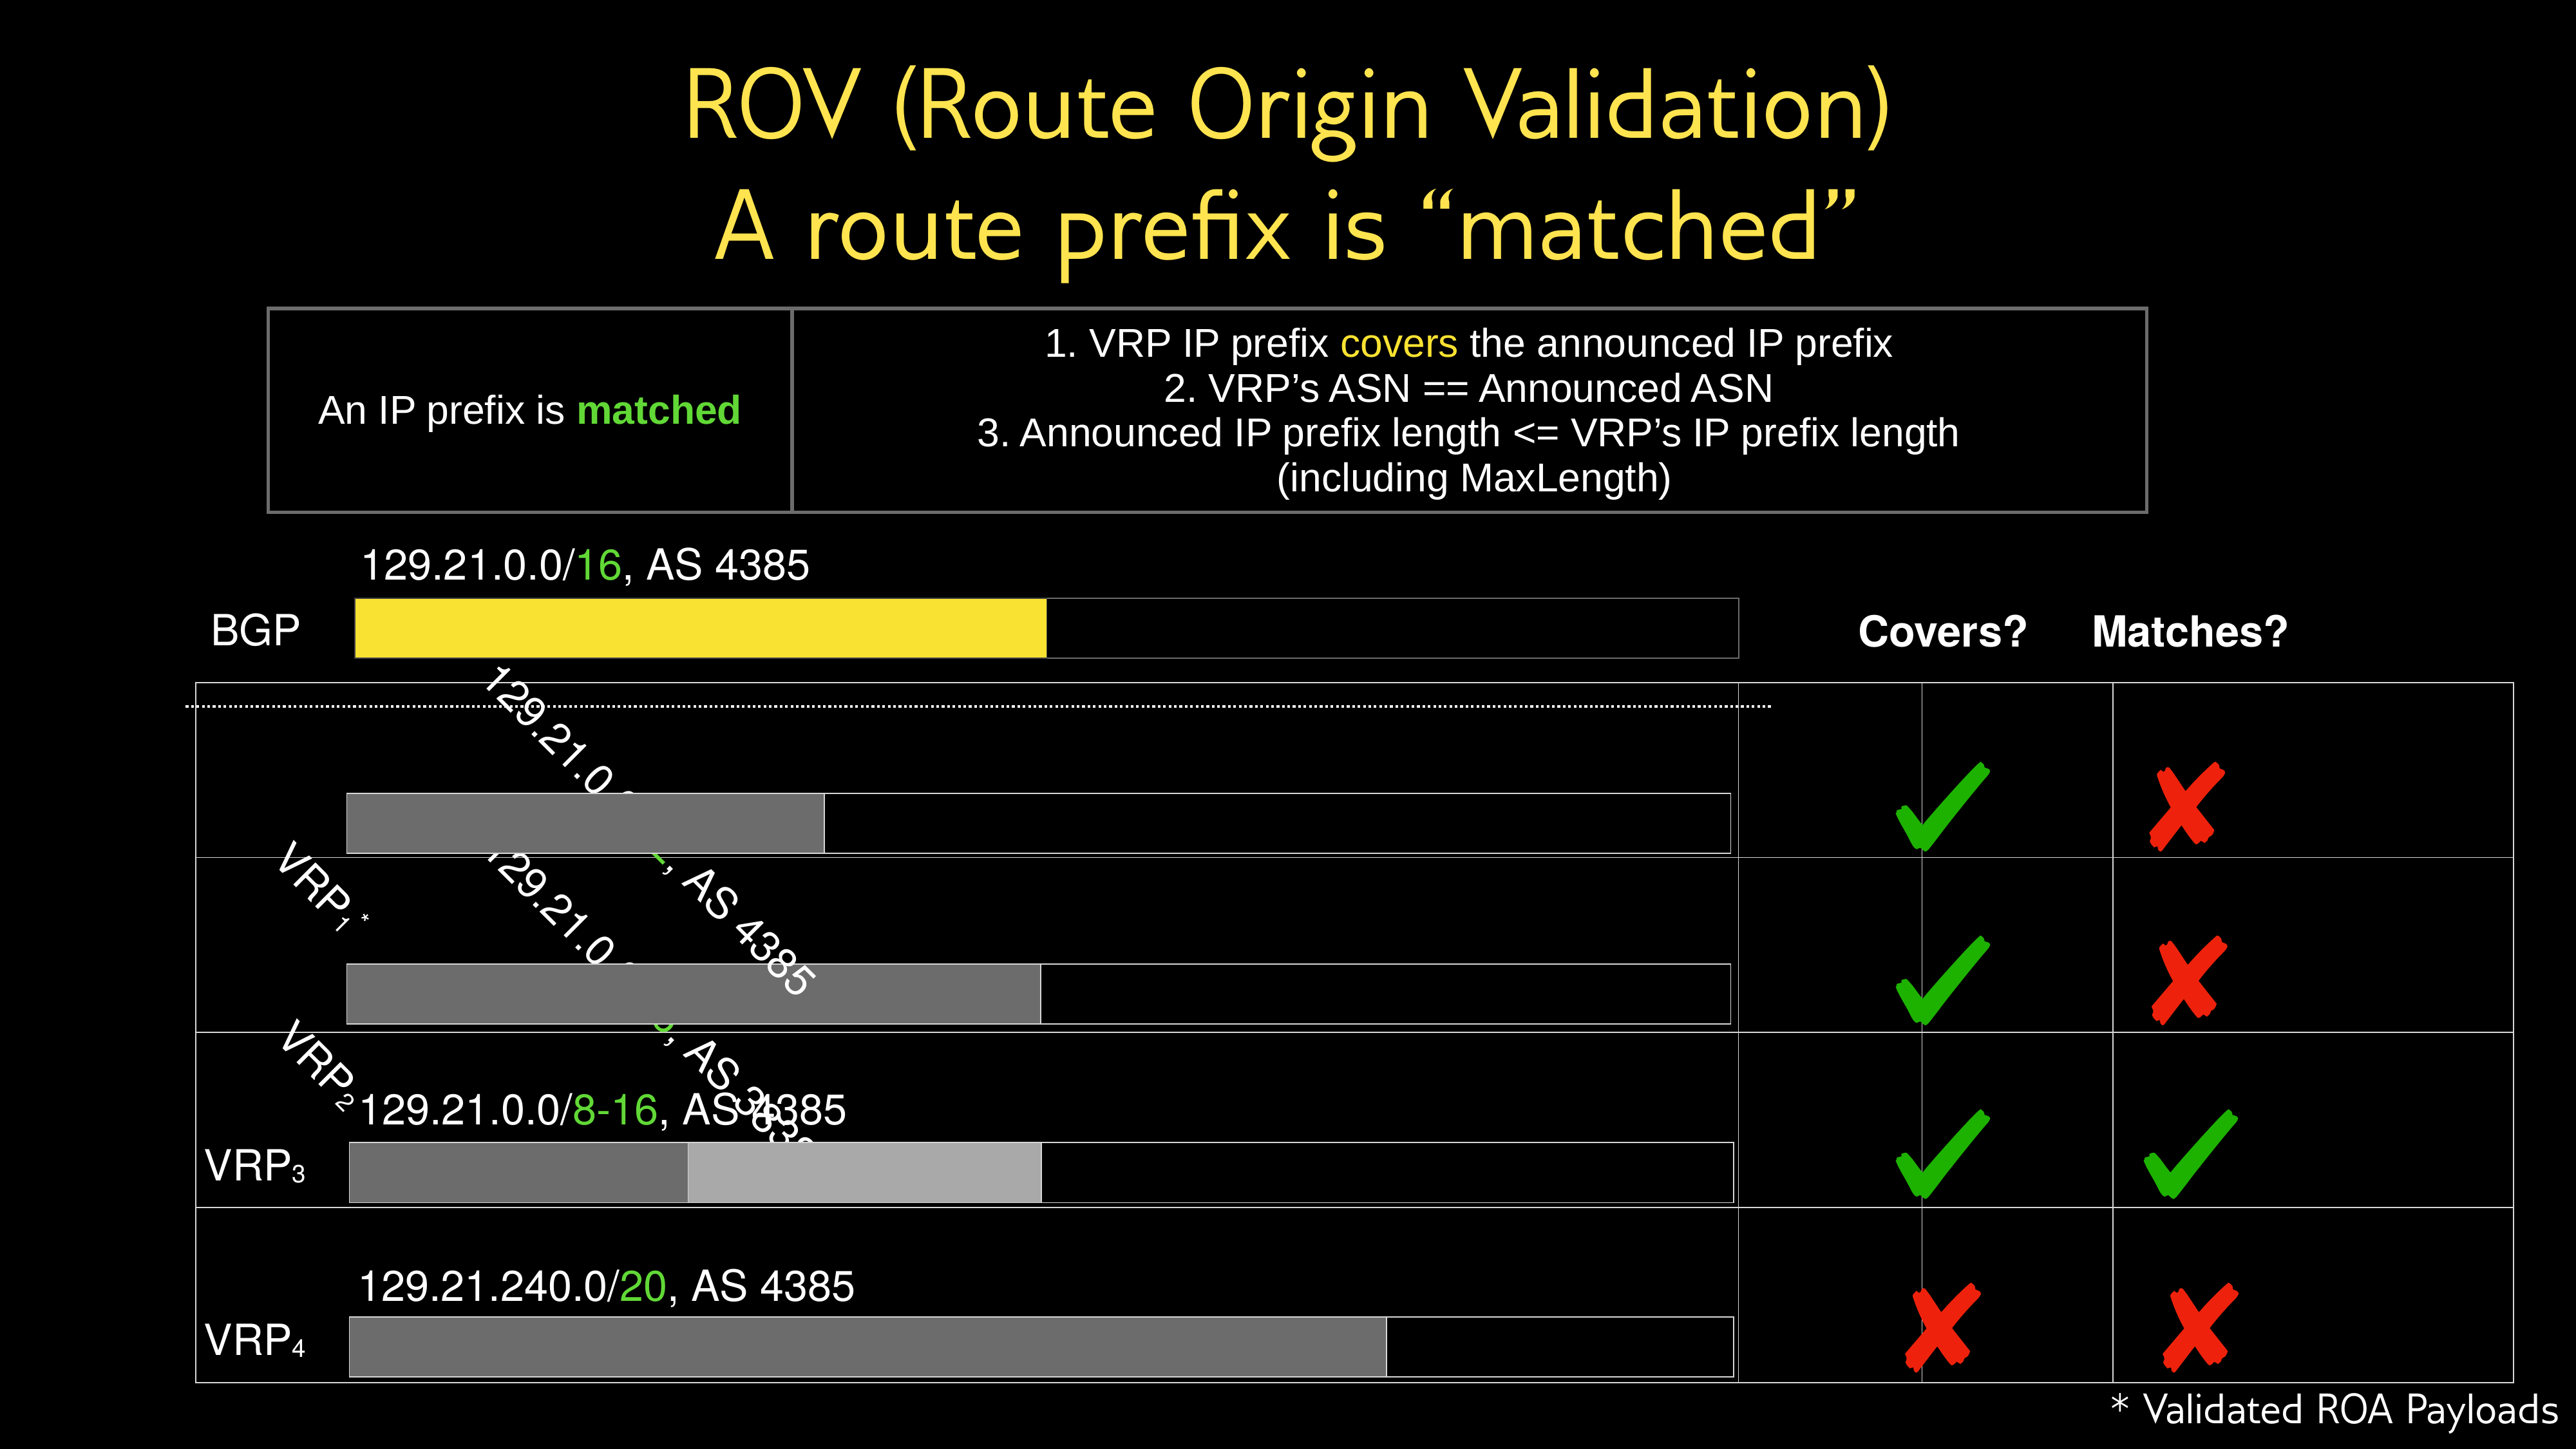

# ROV (Route Origin Validation)
A route prefix is “matched”
| An IP prefix is matched | 1. VRP IP prefix covers the announced IP prefix 2. VRP’s ASN == Announced ASN 3. Announced IP prefix length <= VRP’s IP prefix length (including MaxLength) |
| --- | --- |
129.21.0.0/16, AS 4385
BGP
Covers?
Matches?
|  |  |
| --- | --- |
|  |  |  |  |
| --- | --- | --- | --- |
|  |  |  |  |
|  |  |  |  |
|  |  |  |  |

129.21.0.0/12, AS 4385
|  |  |  |
| --- | --- | --- |
VRP1*

129.21.0.0/16, AS 3838
|  |  |  |
| --- | --- | --- |
VRP2

129.21.0.0/8-16, AS 4385
VRP3
|  |  |  |
| --- | --- | --- |

129.21.240.0/20, AS 4385
VRP4
|  |  |
| --- | --- |

49
* Validated ROA Payloads